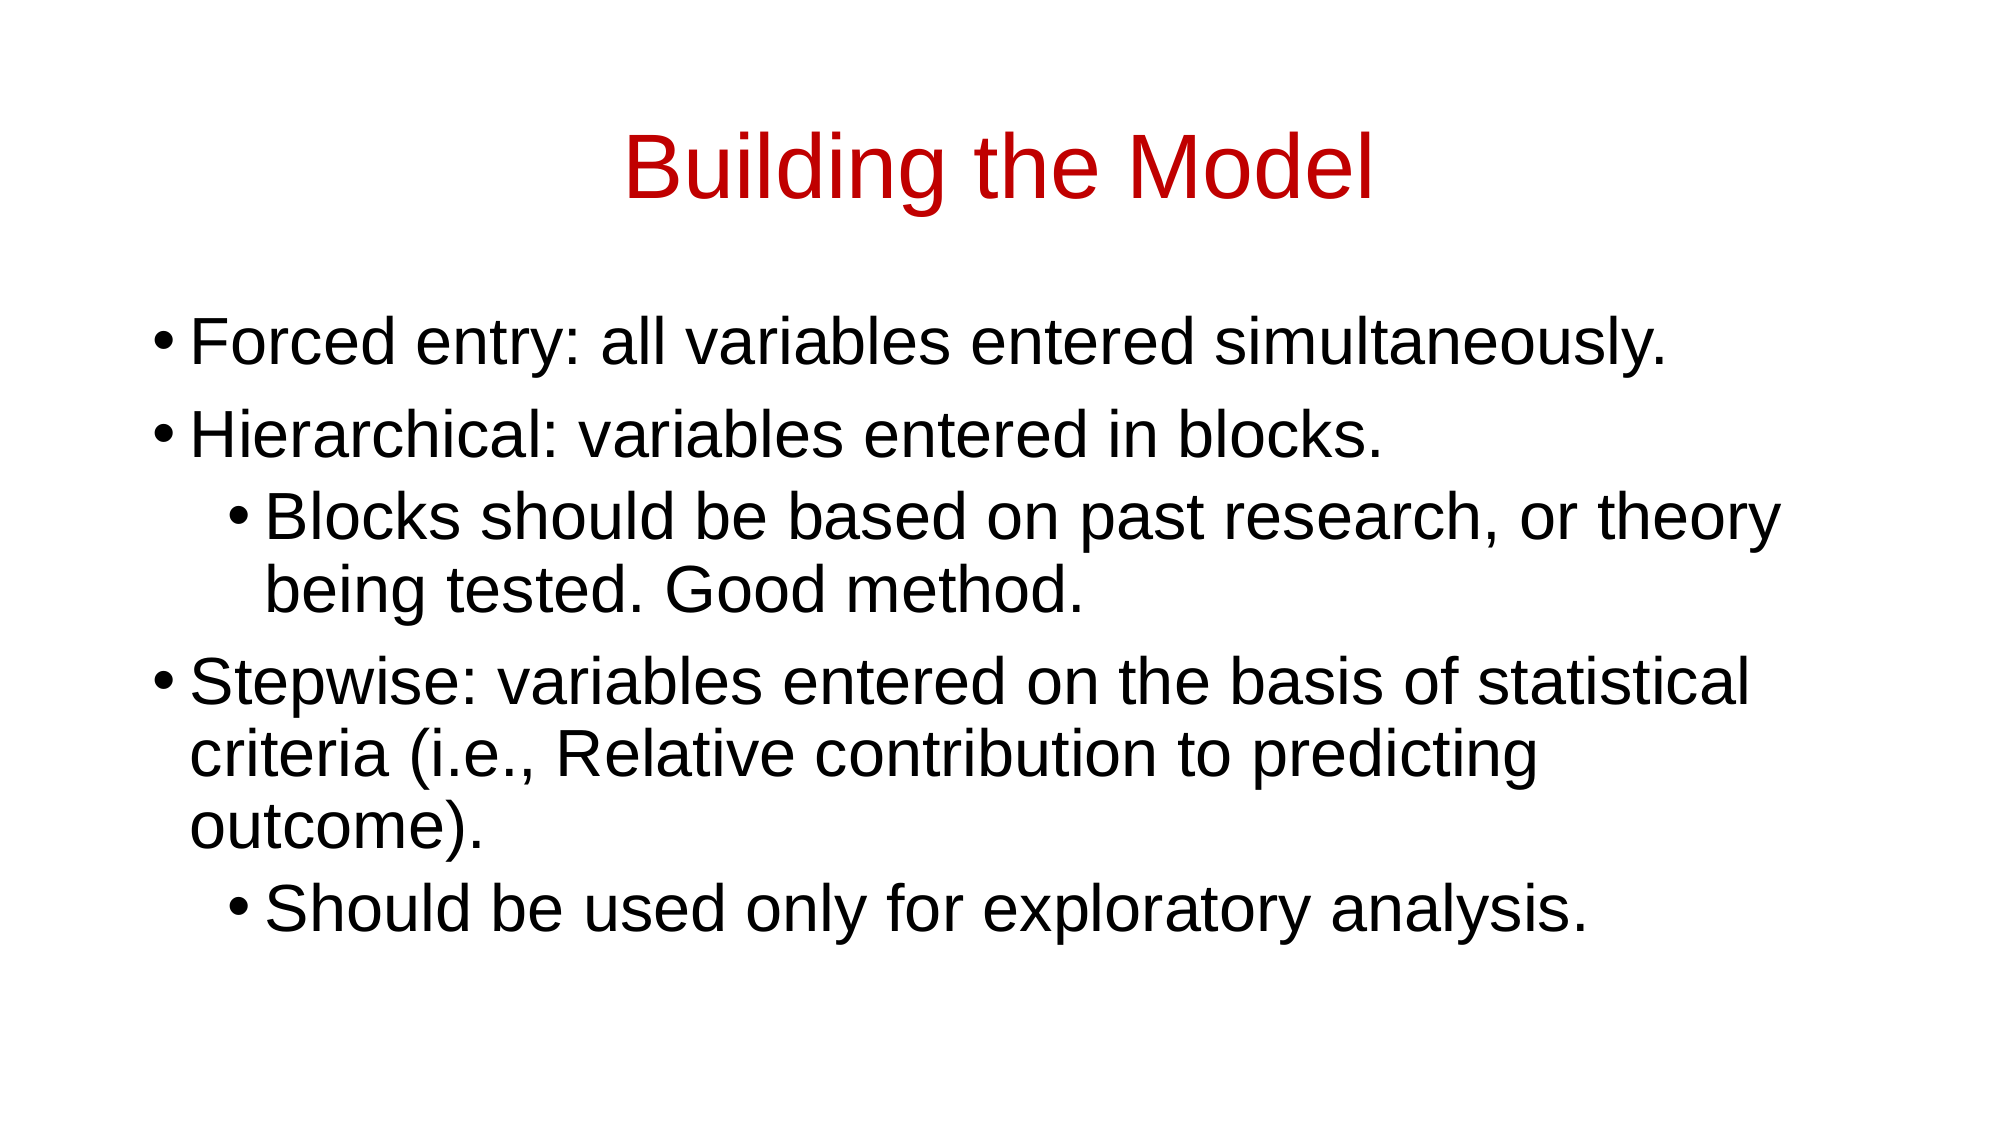

# Building the Model
Forced entry: all variables entered simultaneously.
Hierarchical: variables entered in blocks.
Blocks should be based on past research, or theory being tested. Good method.
Stepwise: variables entered on the basis of statistical criteria (i.e., Relative contribution to predicting outcome).
Should be used only for exploratory analysis.